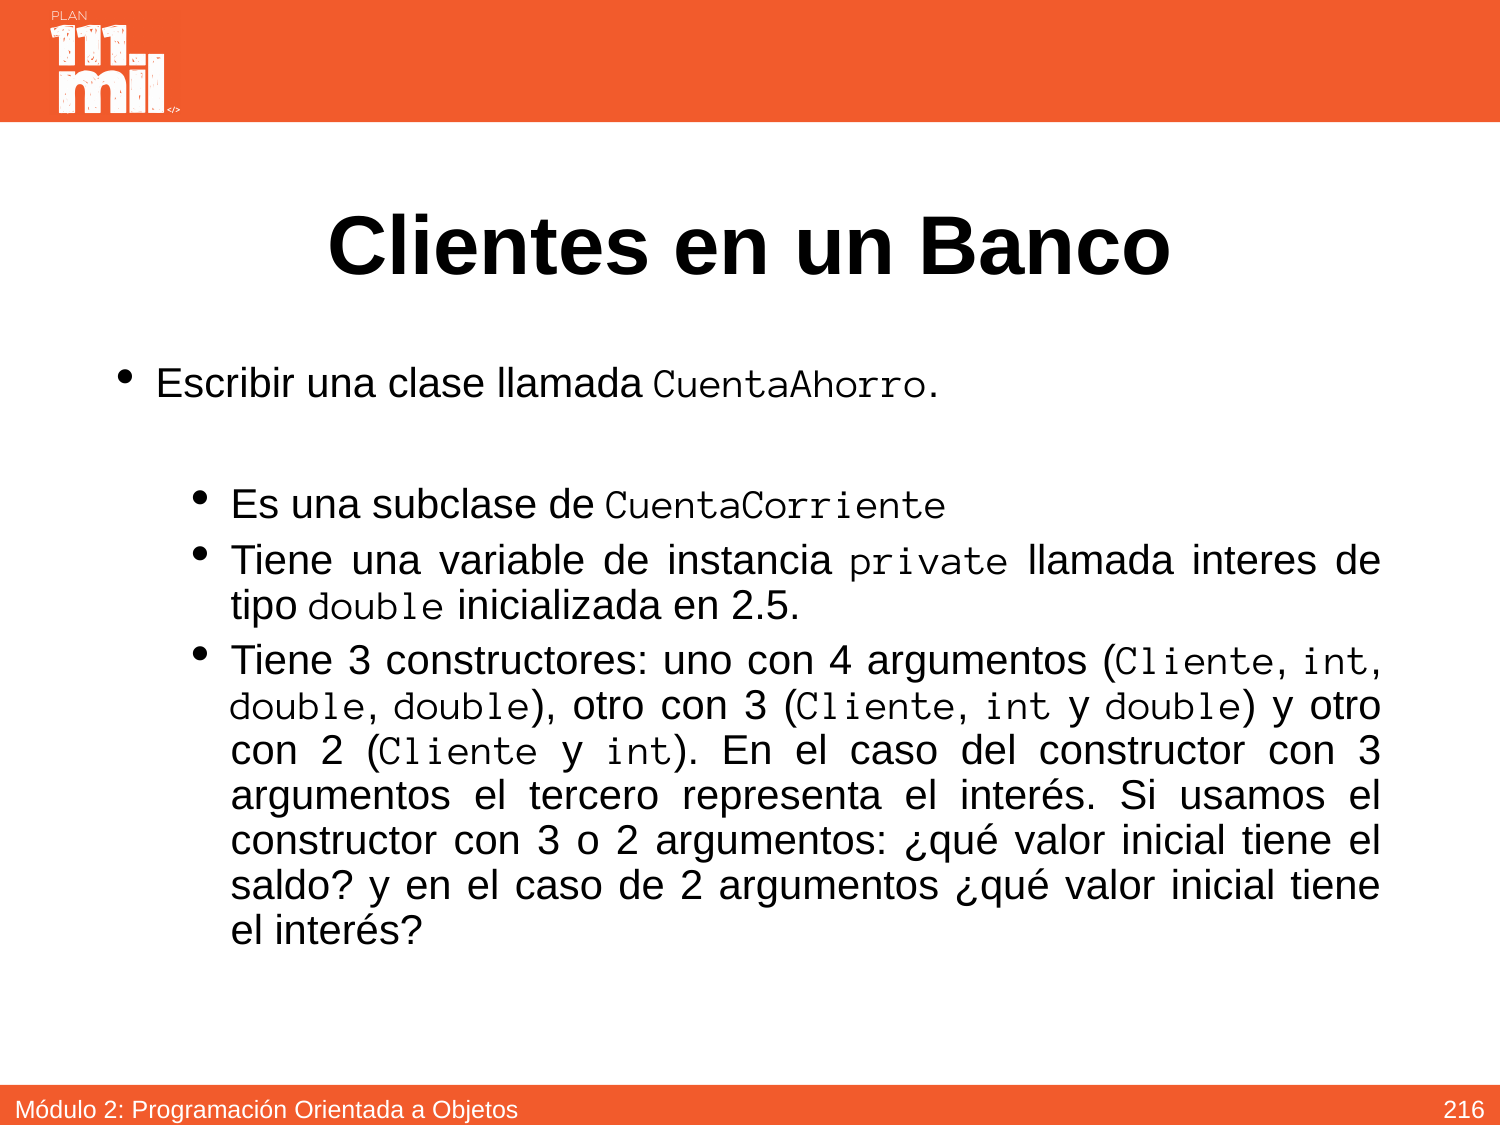

# Clientes en un Banco
Escribir una clase llamada CuentaAhorro.

Es una subclase de CuentaCorriente
Tiene una variable de instancia private llamada interes de tipo double inicializada en 2.5.
Tiene 3 constructores: uno con 4 argumentos (Cliente, int, double, double), otro con 3 (Cliente, int y double) y otro con 2 (Cliente y int). En el caso del constructor con 3 argumentos el tercero representa el interés. Si usamos el constructor con 3 o 2 argumentos: ¿qué valor inicial tiene el saldo? y en el caso de 2 argumentos ¿qué valor inicial tiene el interés?

216
Módulo 2: Programación Orientada a Objetos